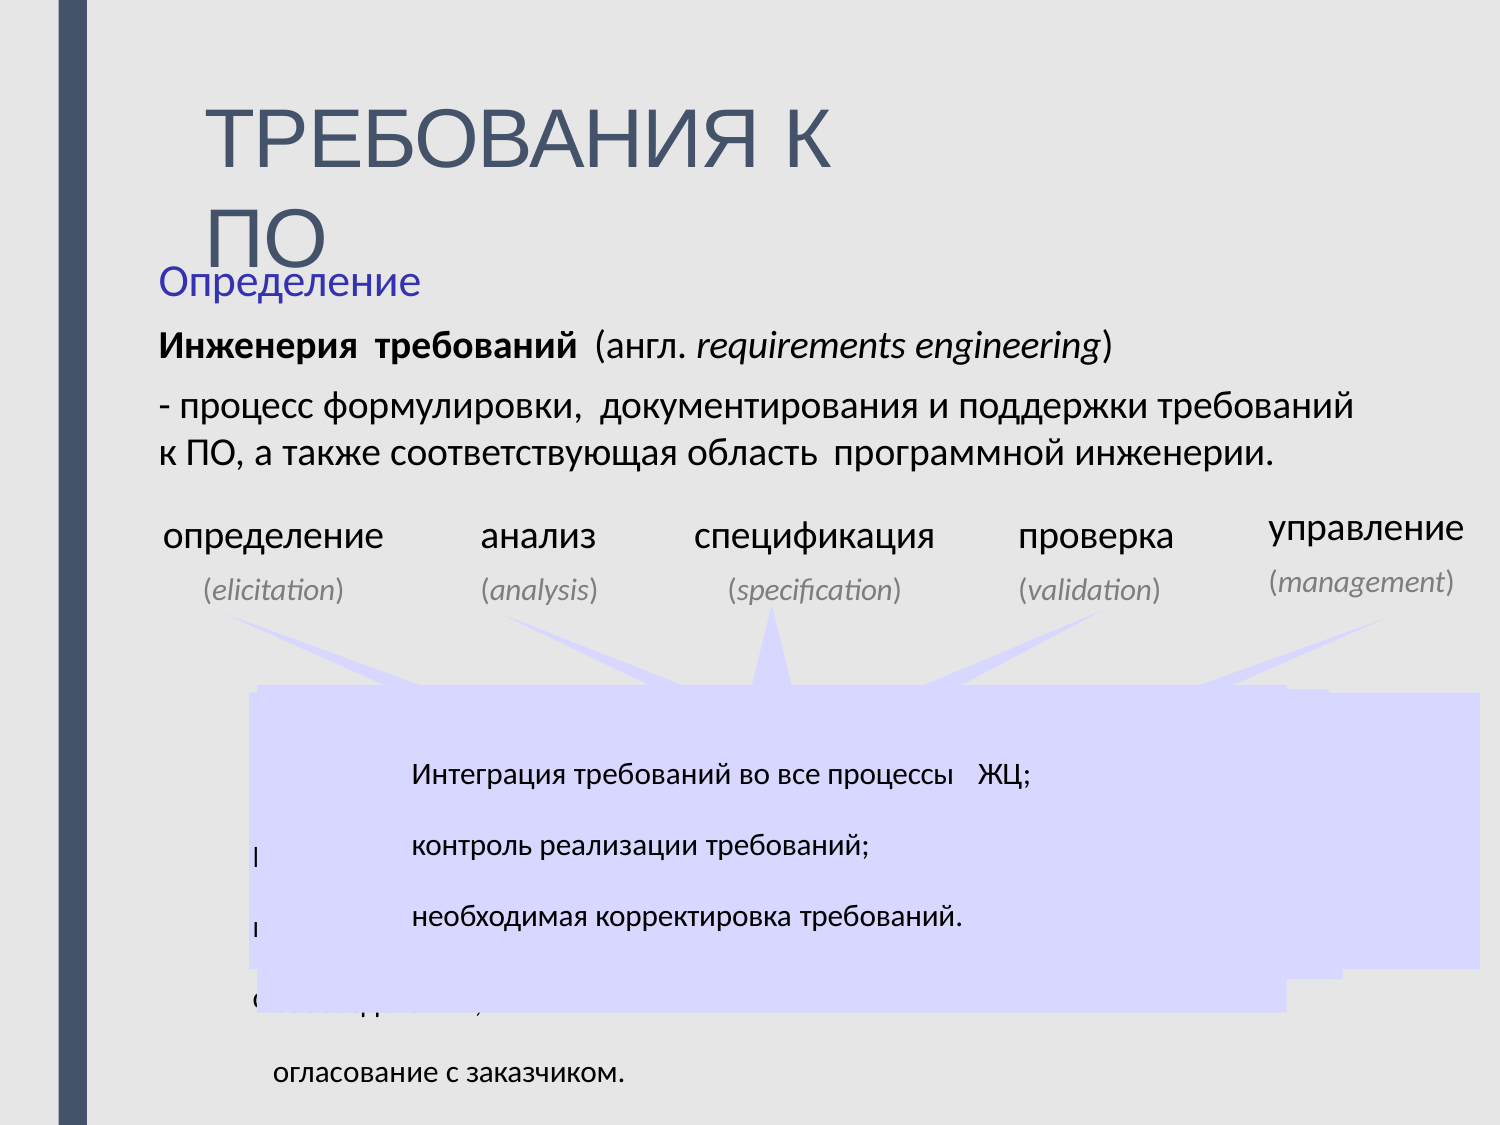

# ТРЕБОВАНИЯ К ПО
Определение
Инженерия требований (англ. requirements engineering)
- процесс формулировки, документирования и поддержки требований к ПО, а также соответствующая область программной инженерии.
управление
(management)
определение
(elicitation)
анализ
(analysis)
спецификация
(specification)
проверка
(validation)

Проверка однозначности, непротиворечивости, полноты и
реализуемости требований.
спецификация требований к структуре ПО, функциям, качеству и документации;

задание архитектуры и логики системы.
Изучение потребностей и целей пользователей;
требования к системе исполнения, аппаратуре и ПО; устранение конфликтов между требованиями;
определение приоритетов и принципов
взаимодействия с окружением.
Формальное описание требований;
Интеграция требований во все процессы	ЖЦ;
контроль реализации требований;
И
звлечение информации из договоров;
роведение собеседований; огласование с заказчиком.
необходимая корректировка требований.
п
с